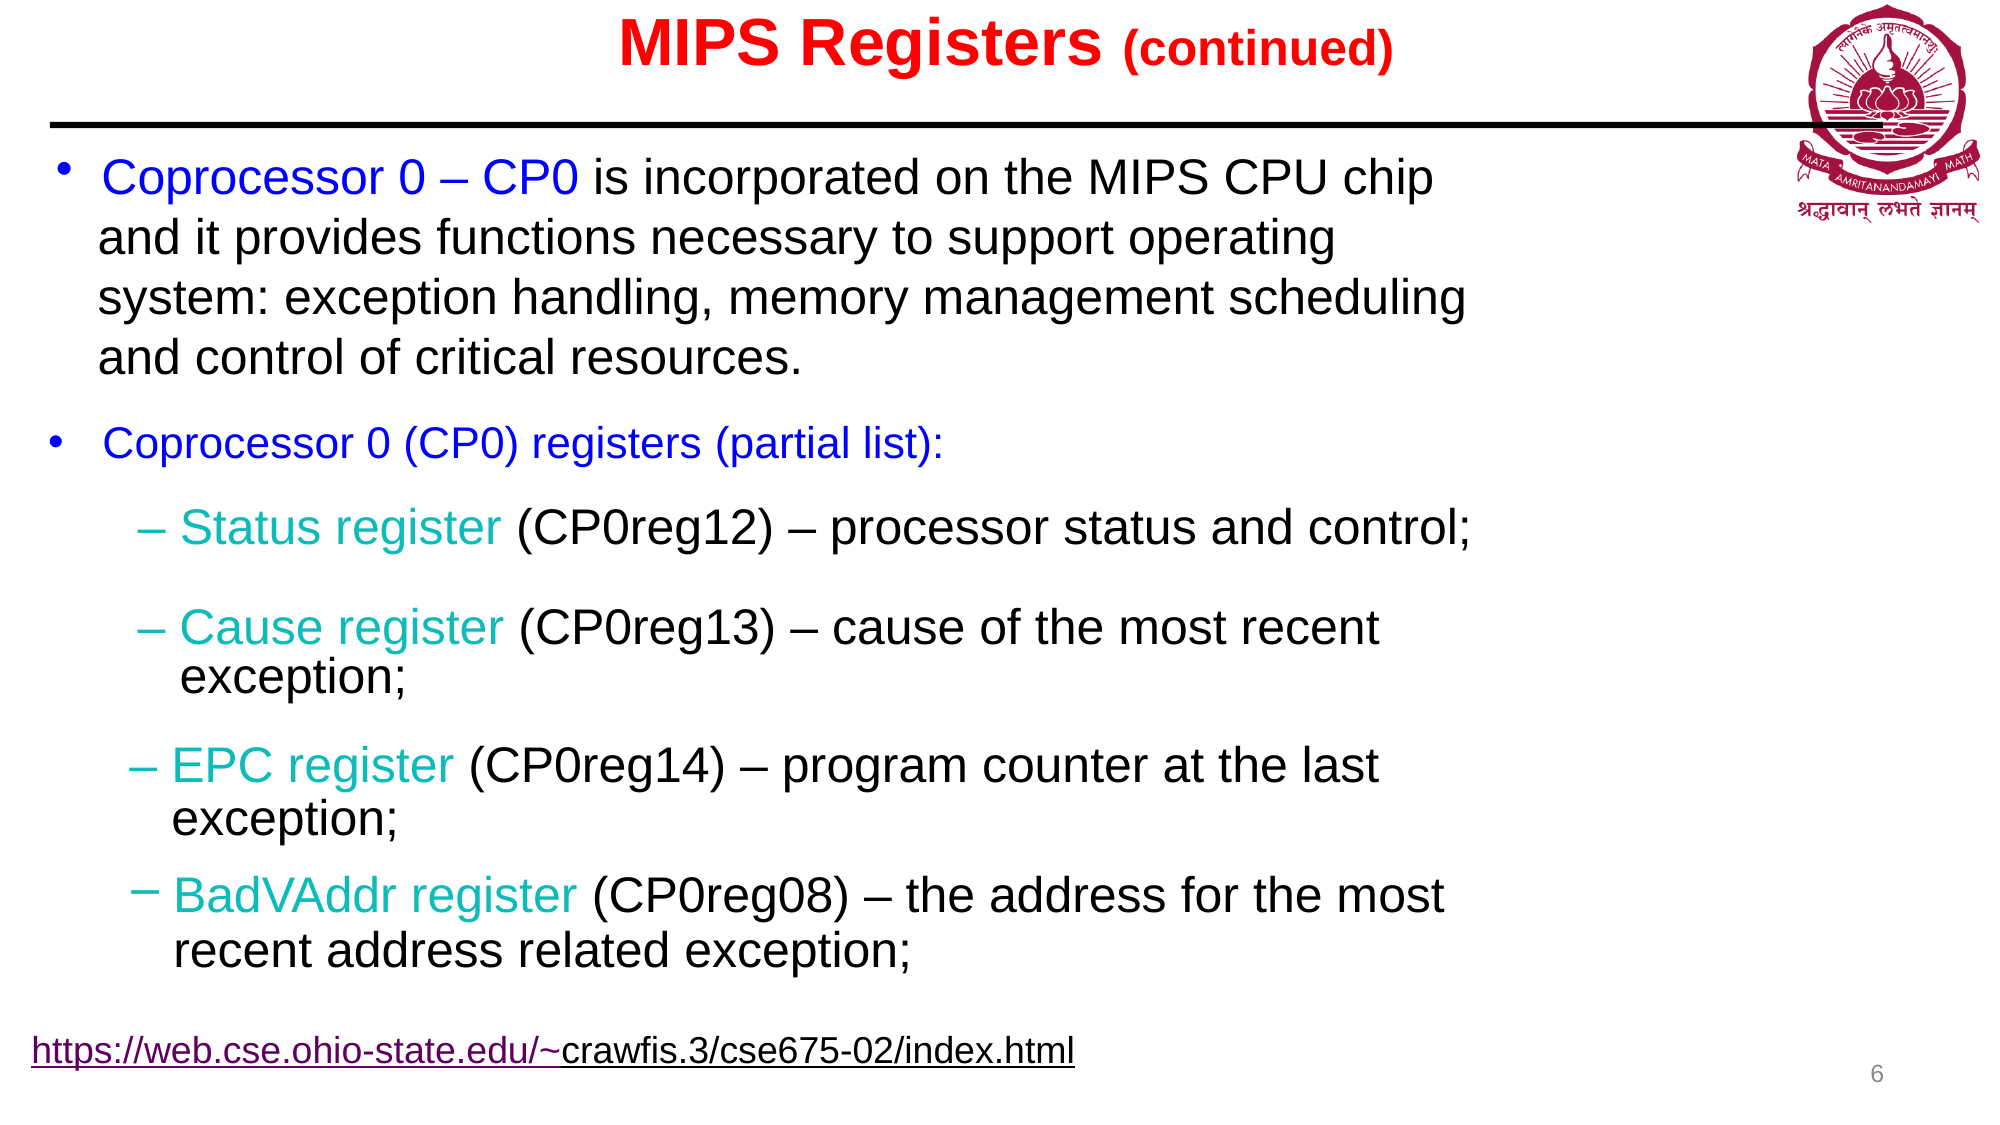

# MIPS Registers (continued)

  Coprocessor 0 – CP0 is incorporated on the MIPS CPU chip
   and it provides functions necessary to support operating
   system: exception handling, memory management scheduling
   and control of critical resources.
Coprocessor 0 (CP0) registers (partial list):
– Status register (CP0reg12) – processor status and control;
– Cause register (CP0reg13) – cause of the most recent
   exception;
– EPC register (CP0reg14) – program counter at the last
   exception;
 BadVAddr register (CP0reg08) – the address for the most
   recent address related exception;
https://web.cse.ohio-state.edu/~crawfis.3/cse675-02/index.html
6